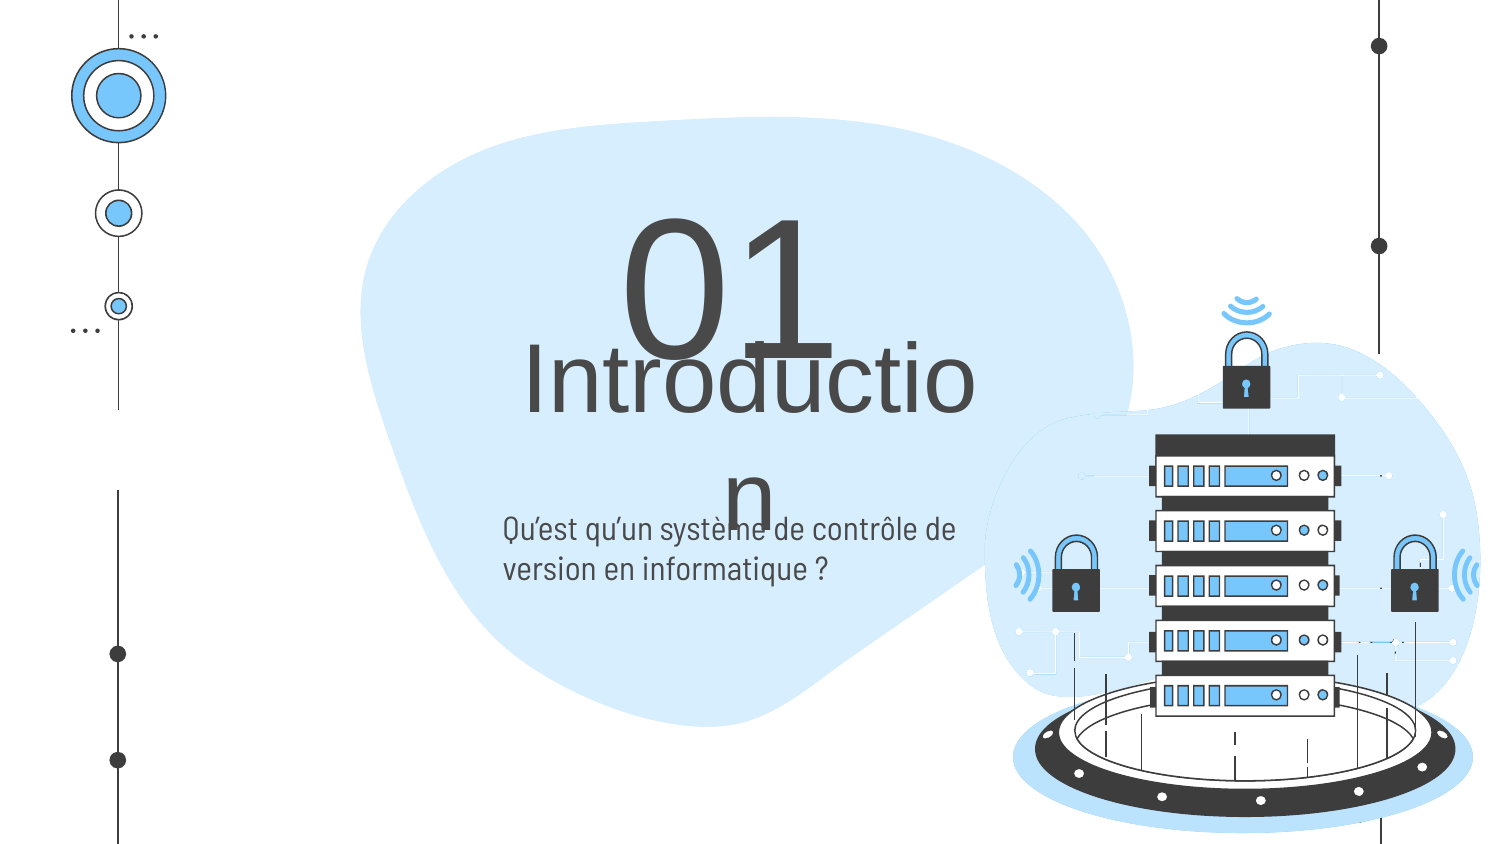

01

# Introduction
Qu’est qu’un système de contrôle de version en informatique ?